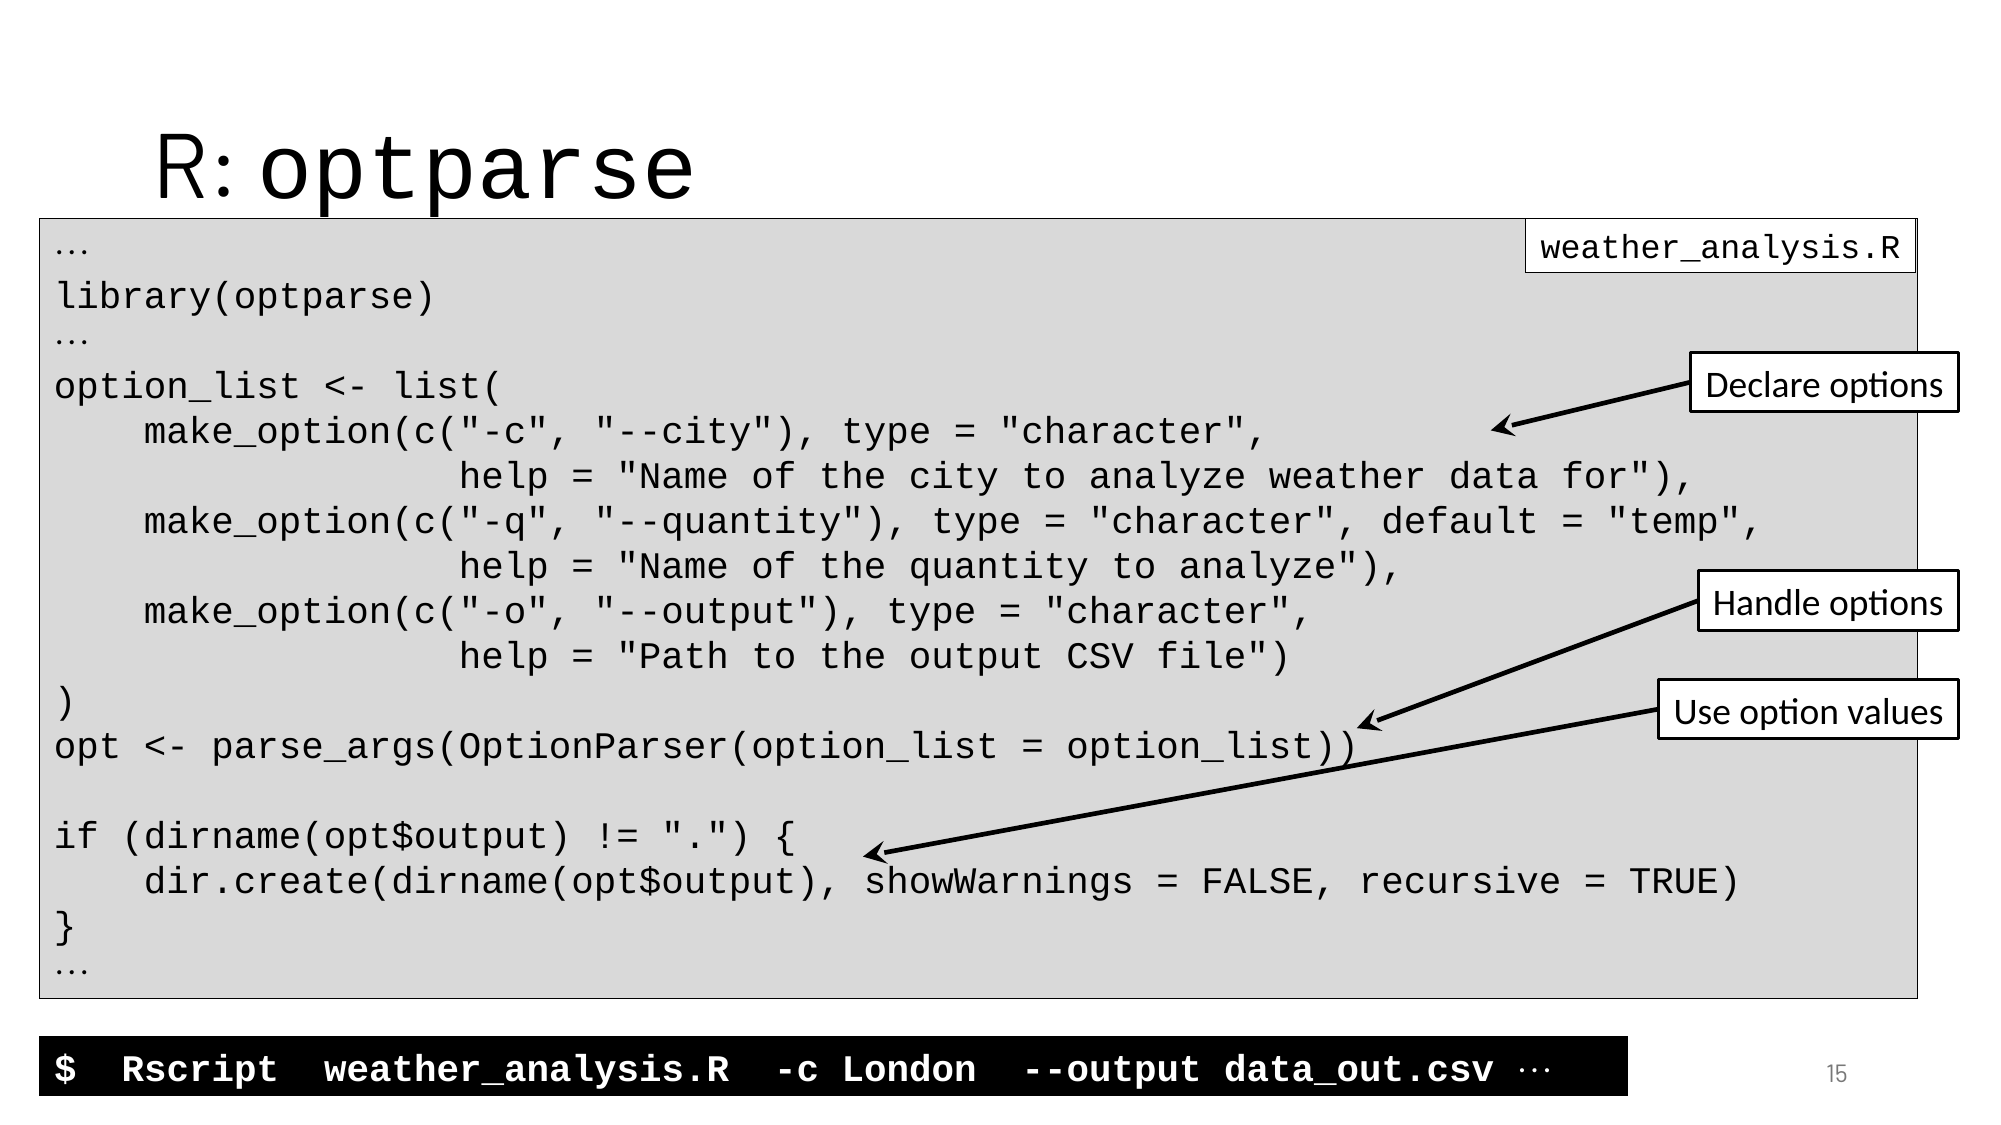

# R: optparse
…
library(optparse)
…
option_list <- list(
    make_option(c("-c", "--city"), type = "character",
                  help = "Name of the city to analyze weather data for"),
    make_option(c("-q", "--quantity"), type = "character", default = "temp",
                  help = "Name of the quantity to analyze"),
    make_option(c("-o", "--output"), type = "character",
                  help = "Path to the output CSV file")
)
opt <- parse_args(OptionParser(option_list = option_list))

if (dirname(opt$output) != ".") {
    dir.create(dirname(opt$output), showWarnings = FALSE, recursive = TRUE)
}
…
weather_analysis.R
Declare options
Handle options
Use option values
$  Rscript  weather_analysis.R  -c London  --output data_out.csv …
15